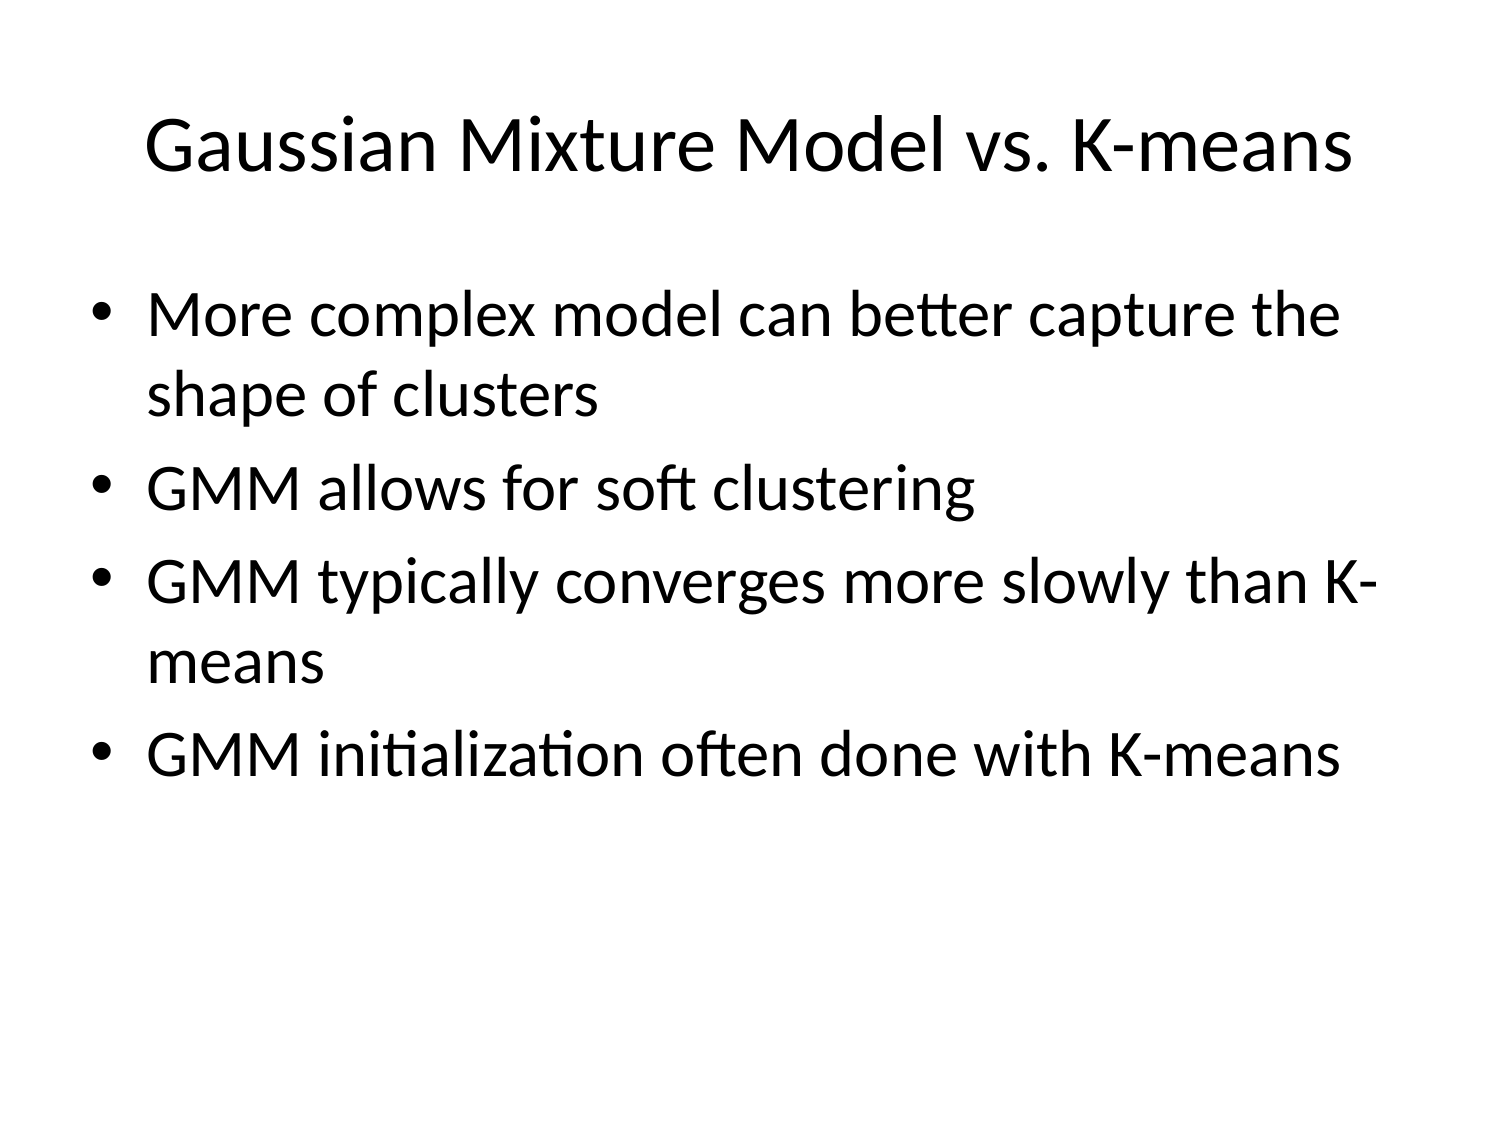

# Gaussian Mixture Model vs. K-means
More complex model can better capture the shape of clusters
GMM allows for soft clustering
GMM typically converges more slowly than K-means
GMM initialization often done with K-means